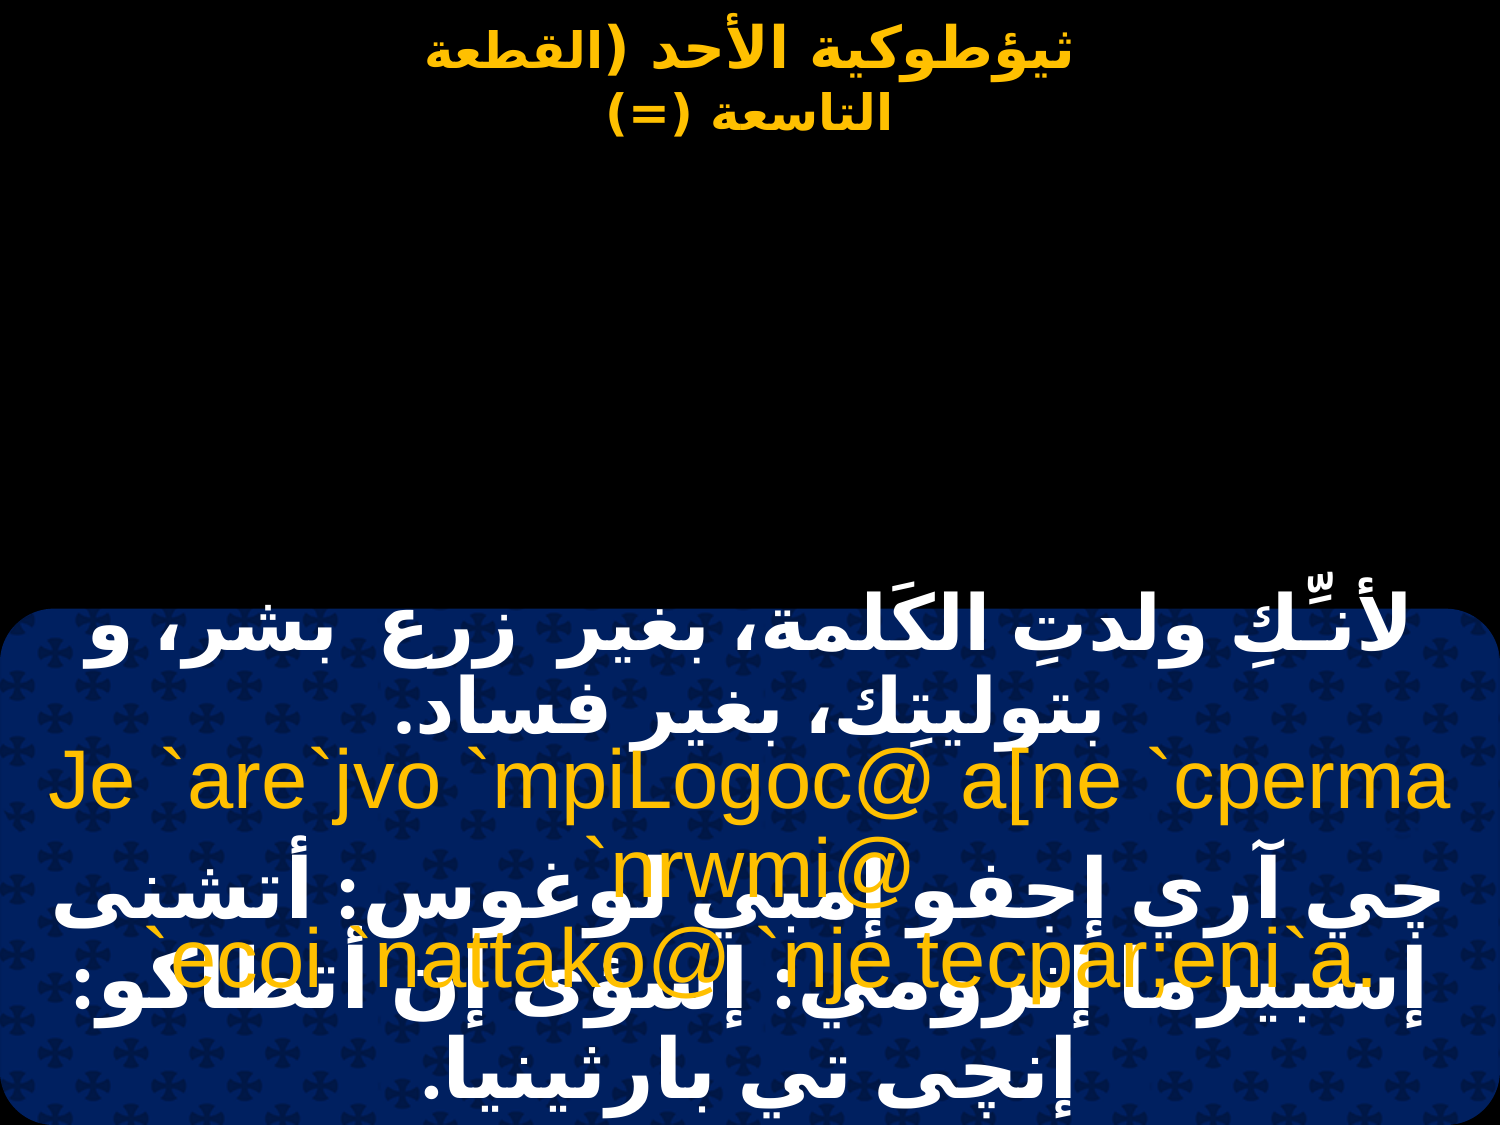

لأنـِّكِ ولدتِ الكَلمة، بغير  زرع  بشر، و بتوليتِك، بغير فساد.
Je `are`jvo `mpiLogoc@ a[ne `cperma `nrwmi@
 `ecoi `nattako@ `nje tecpar;eni`a.
چي آري إجفو إمبي لوغوس: أتشنى إسبيرما إنرومي: إسؤى إن أتطاكو: إنچى تي بارثينيا.